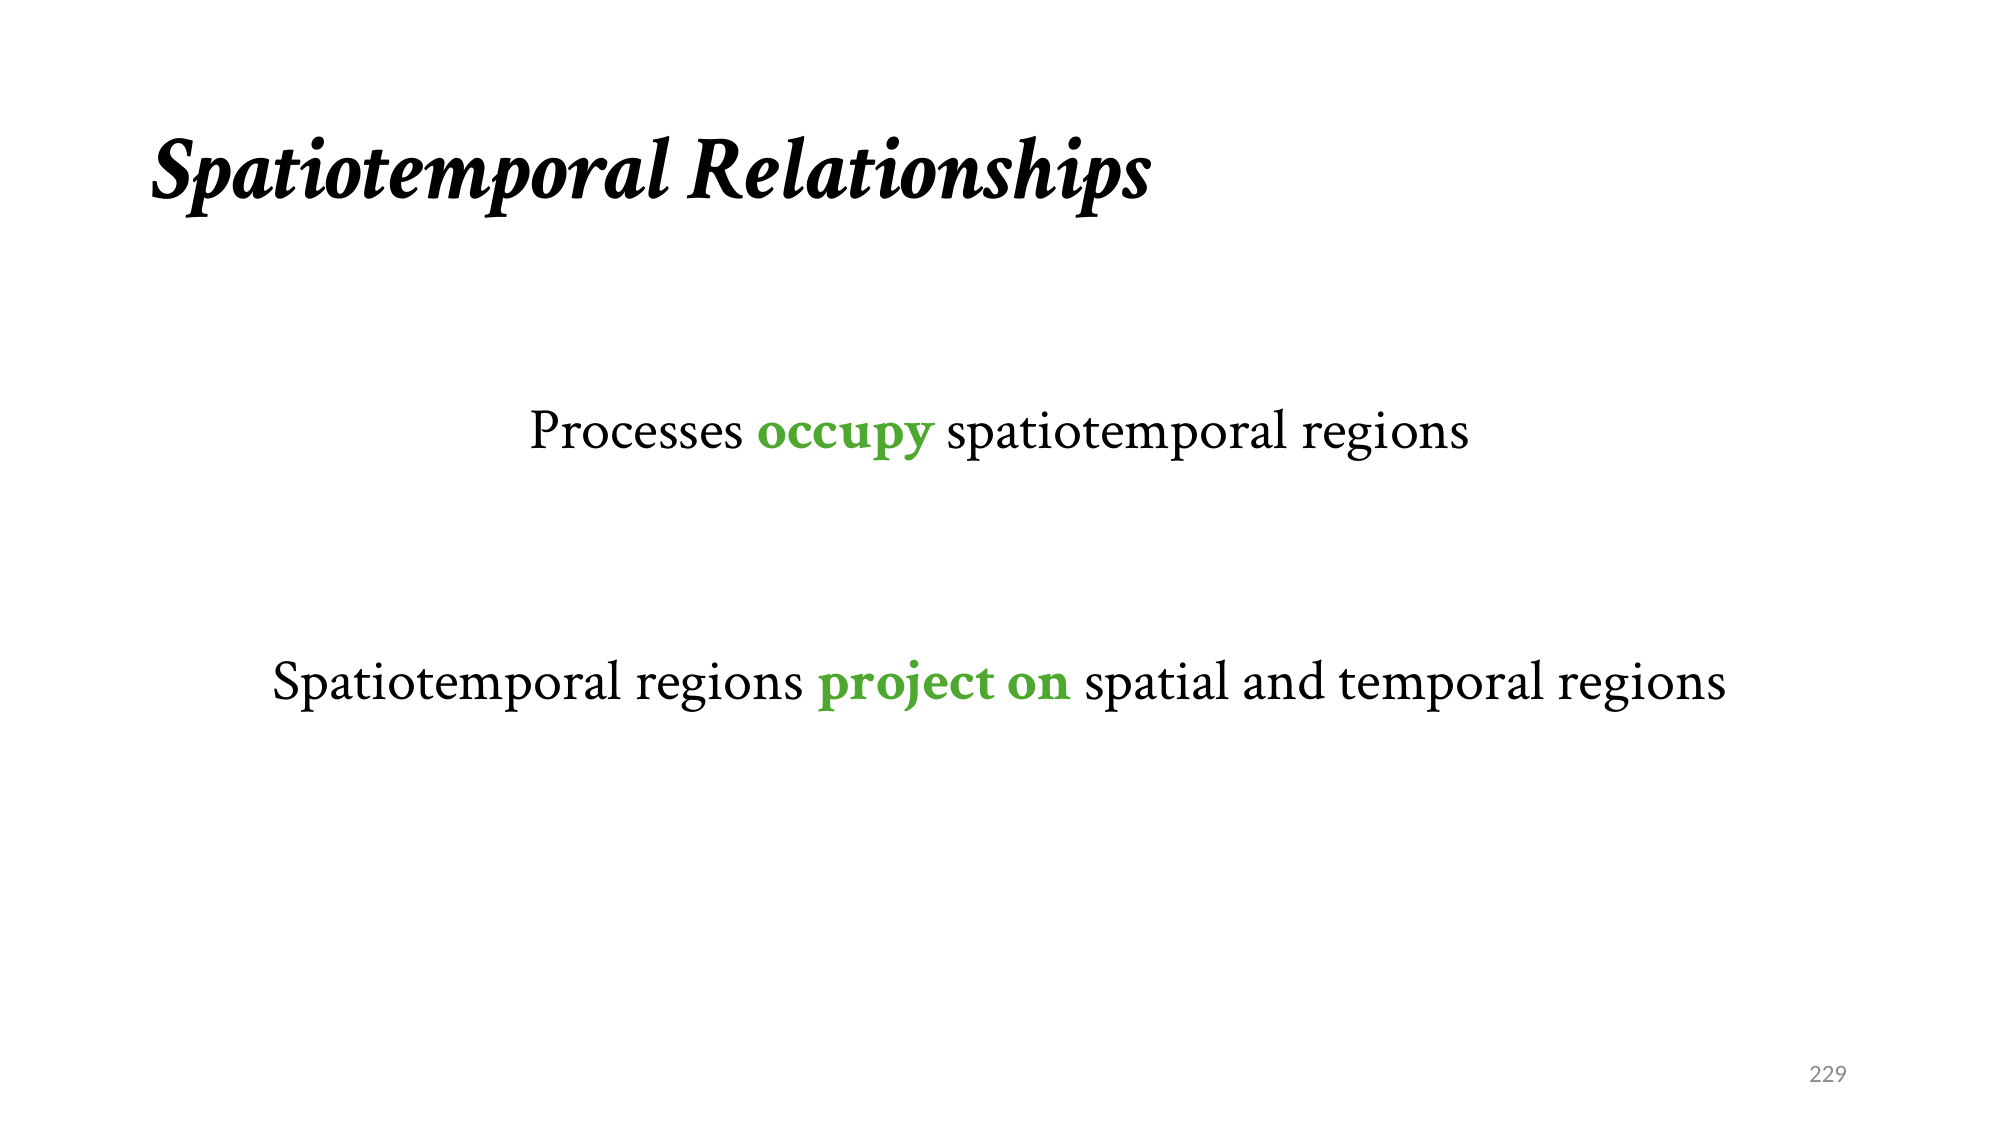

# Spatiotemporal Relationships

Processes occupy spatiotemporal regions

Spatiotemporal regions project on spatial and temporal regions

229